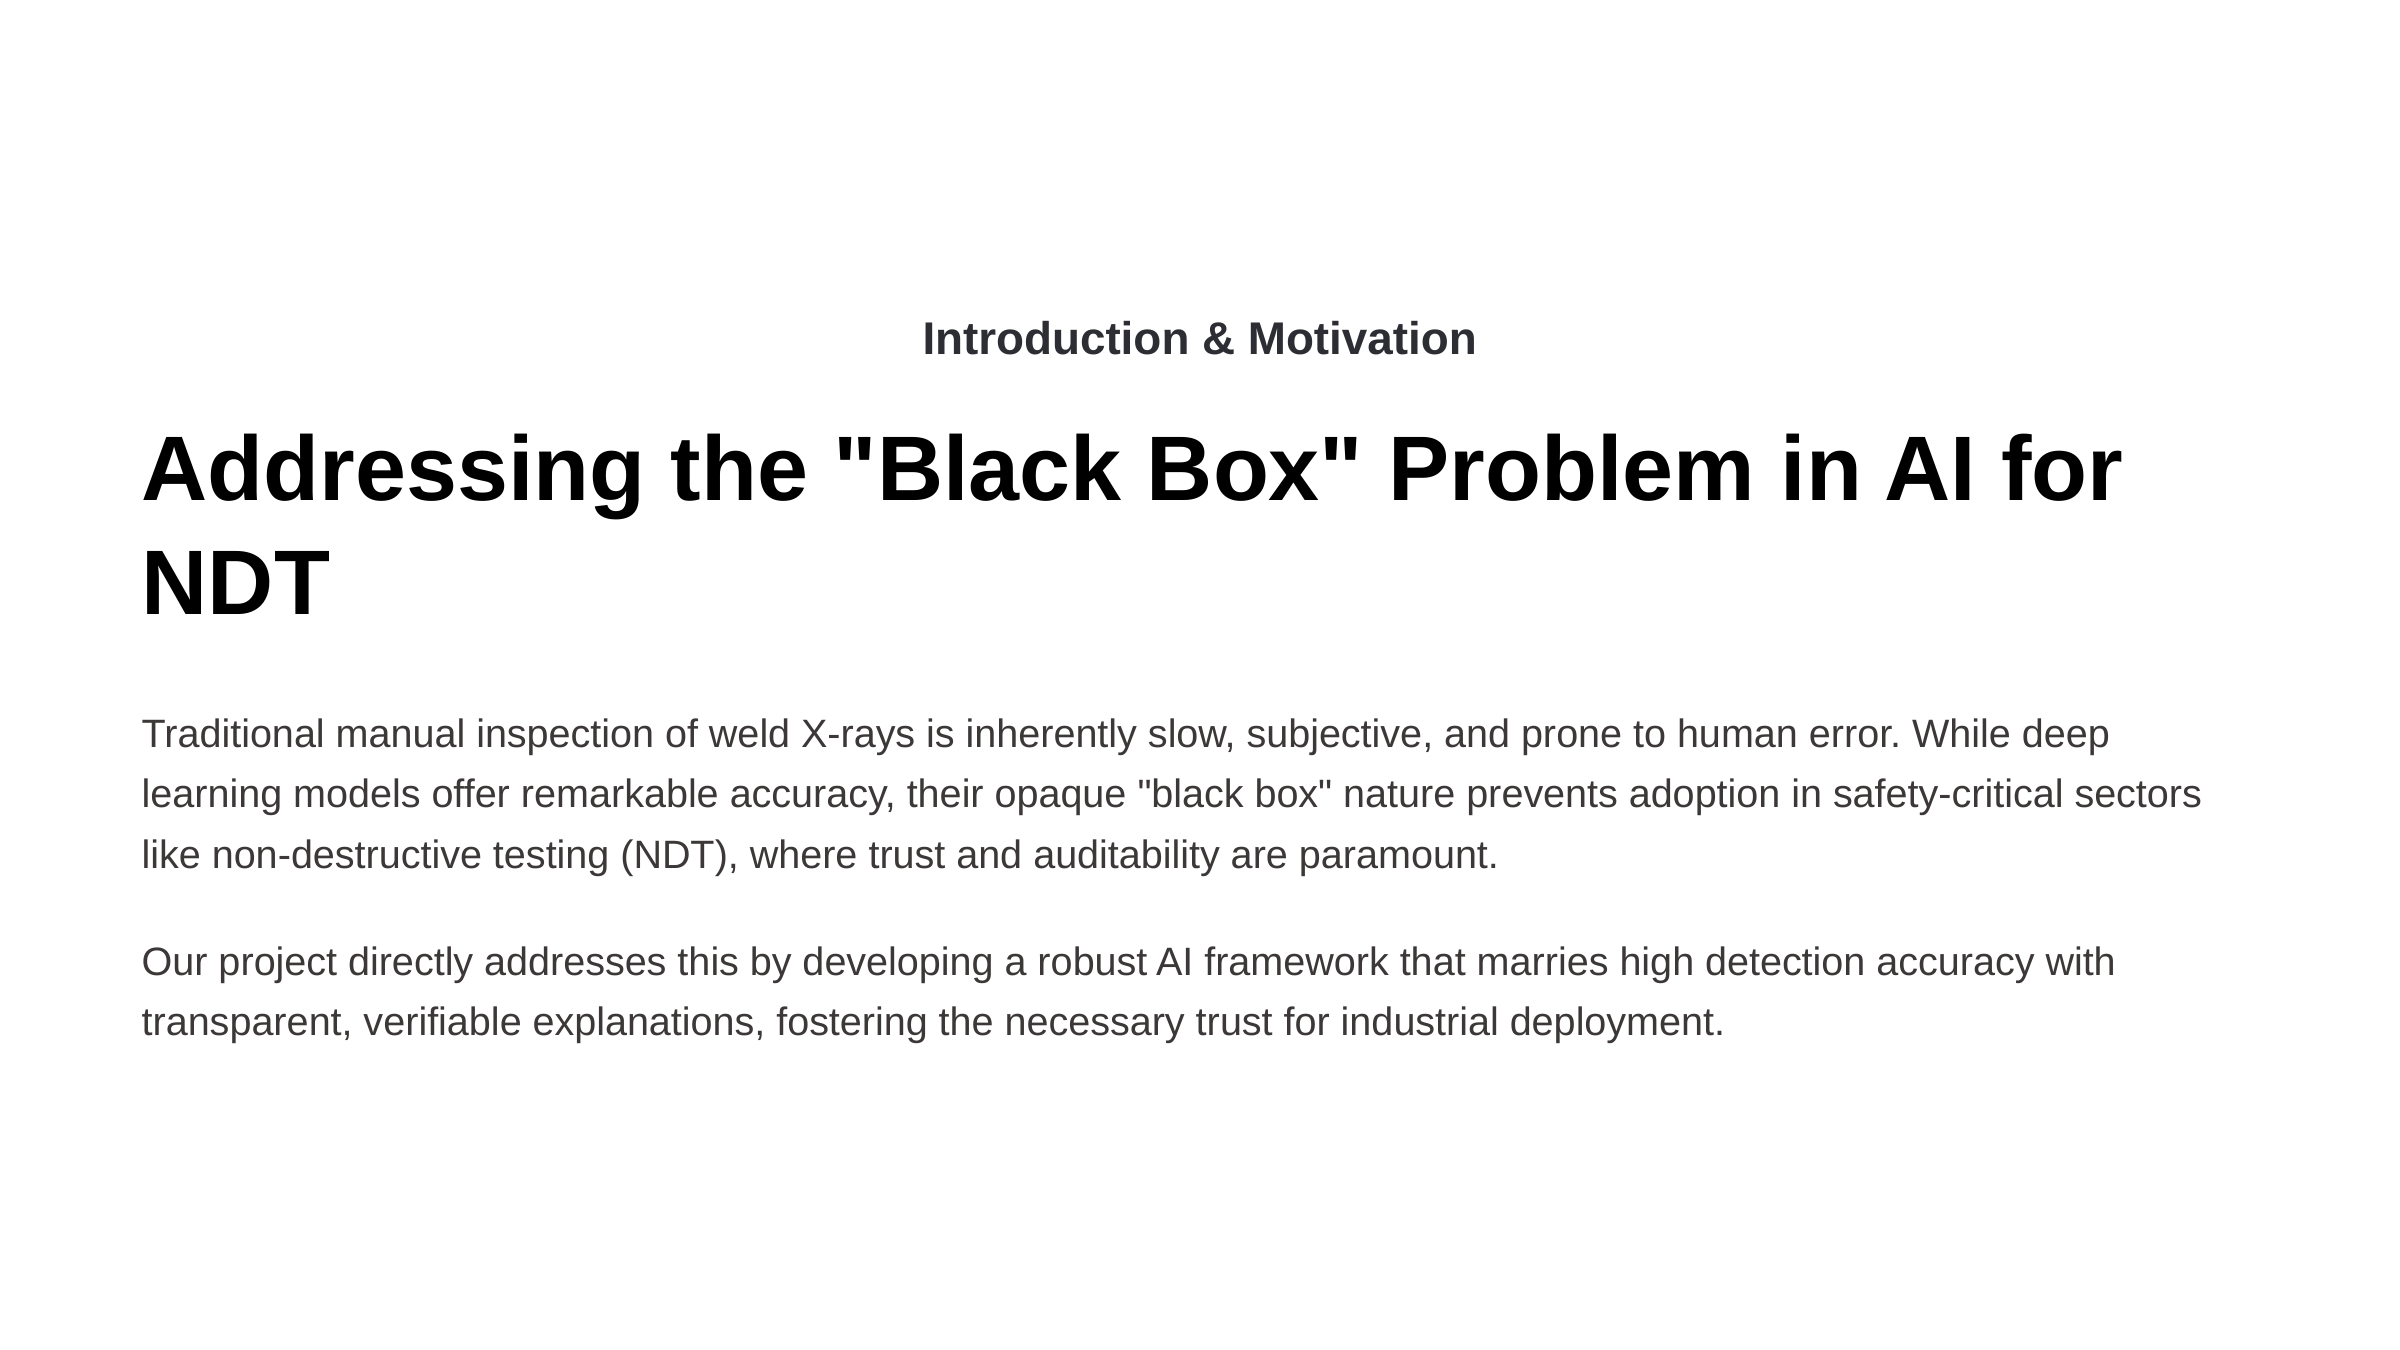

Introduction & Motivation
Addressing the "Black Box" Problem in AI for NDT
Traditional manual inspection of weld X-rays is inherently slow, subjective, and prone to human error. While deep learning models offer remarkable accuracy, their opaque "black box" nature prevents adoption in safety-critical sectors like non-destructive testing (NDT), where trust and auditability are paramount.
Our project directly addresses this by developing a robust AI framework that marries high detection accuracy with transparent, verifiable explanations, fostering the necessary trust for industrial deployment.